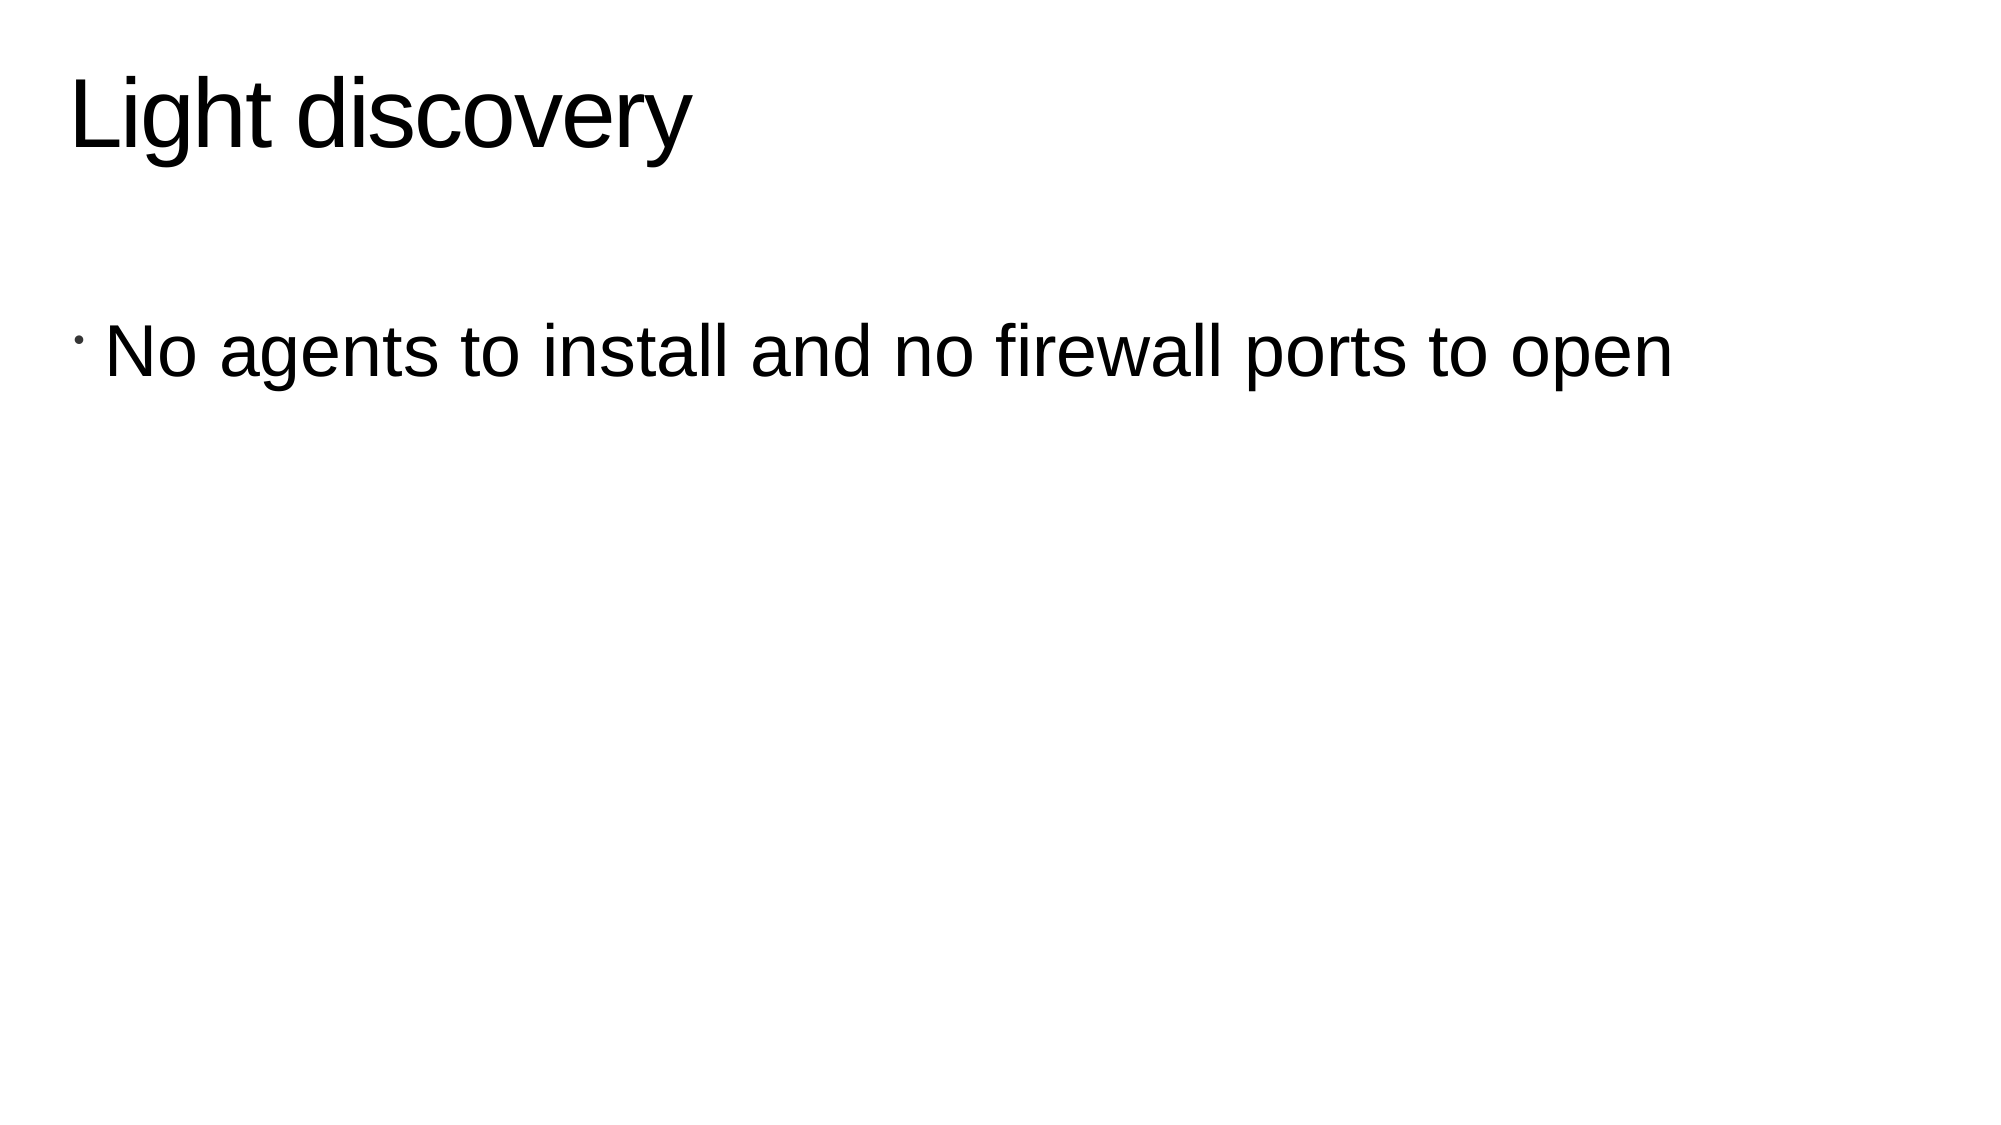

# Light discovery

No agents to install and no firewall ports to open